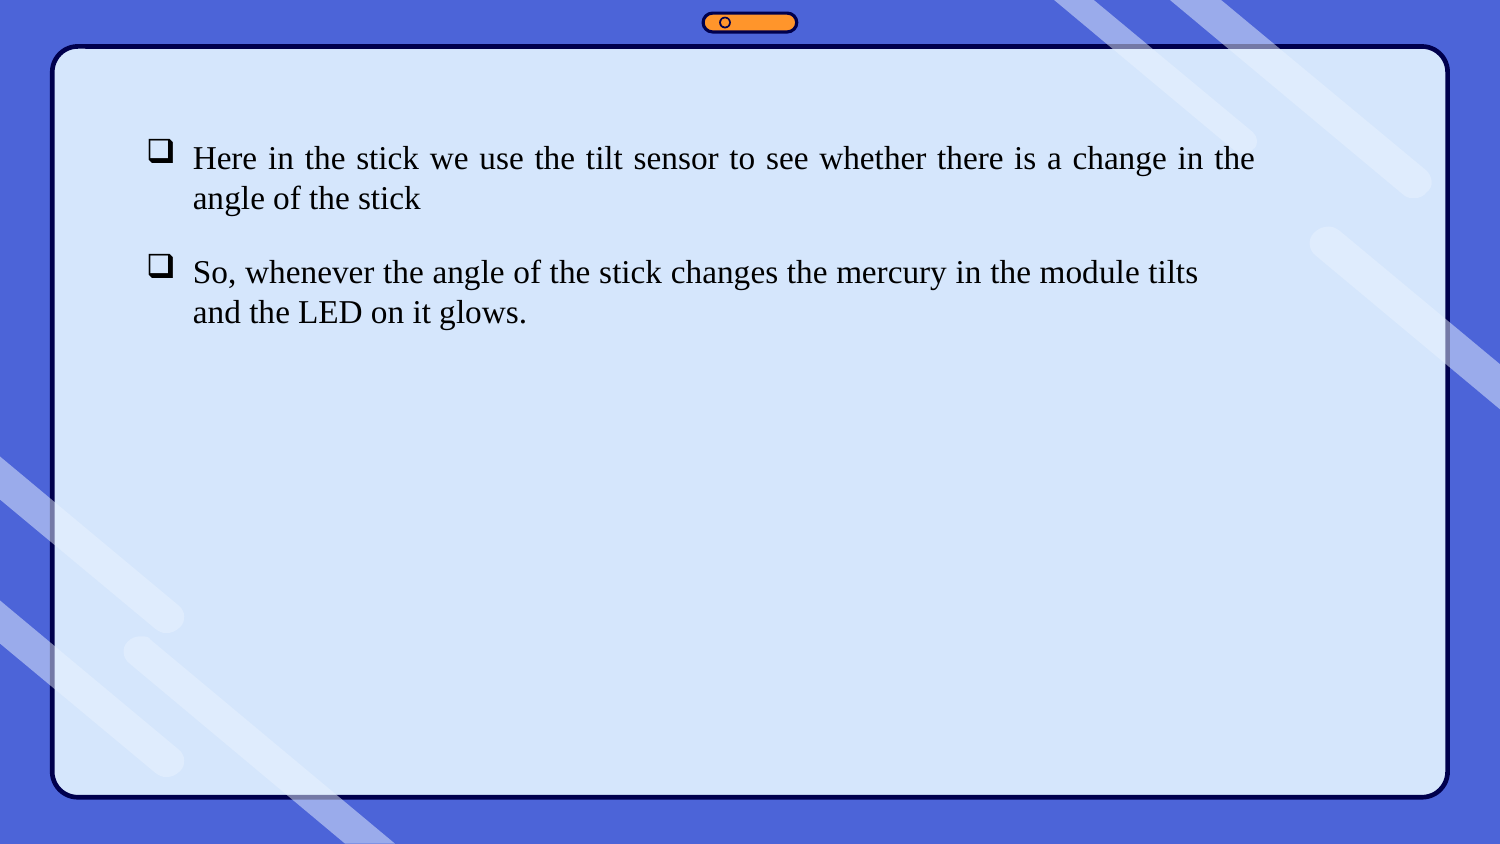

Here in the stick we use the tilt sensor to see whether there is a change in the angle of the stick
So, whenever the angle of the stick changes the mercury in the module tilts and the LED on it glows.